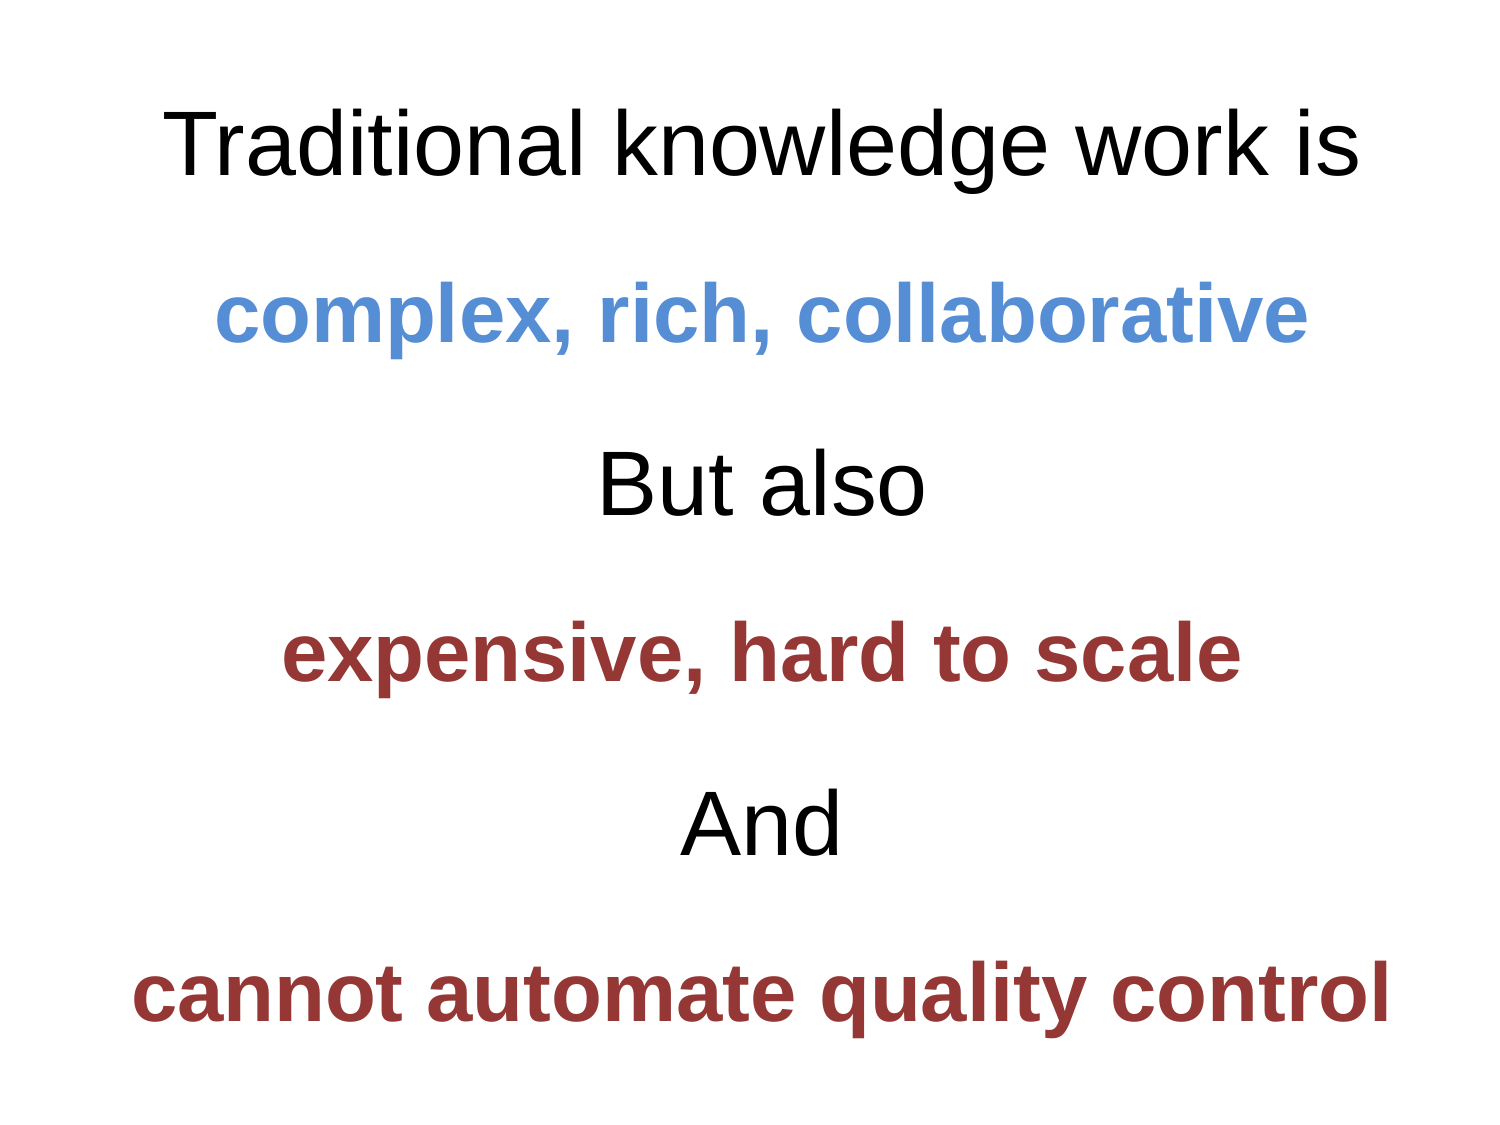

# Traditional knowledge work is
complex, rich, collaborative
But also
expensive, hard to scale
And
cannot automate quality control